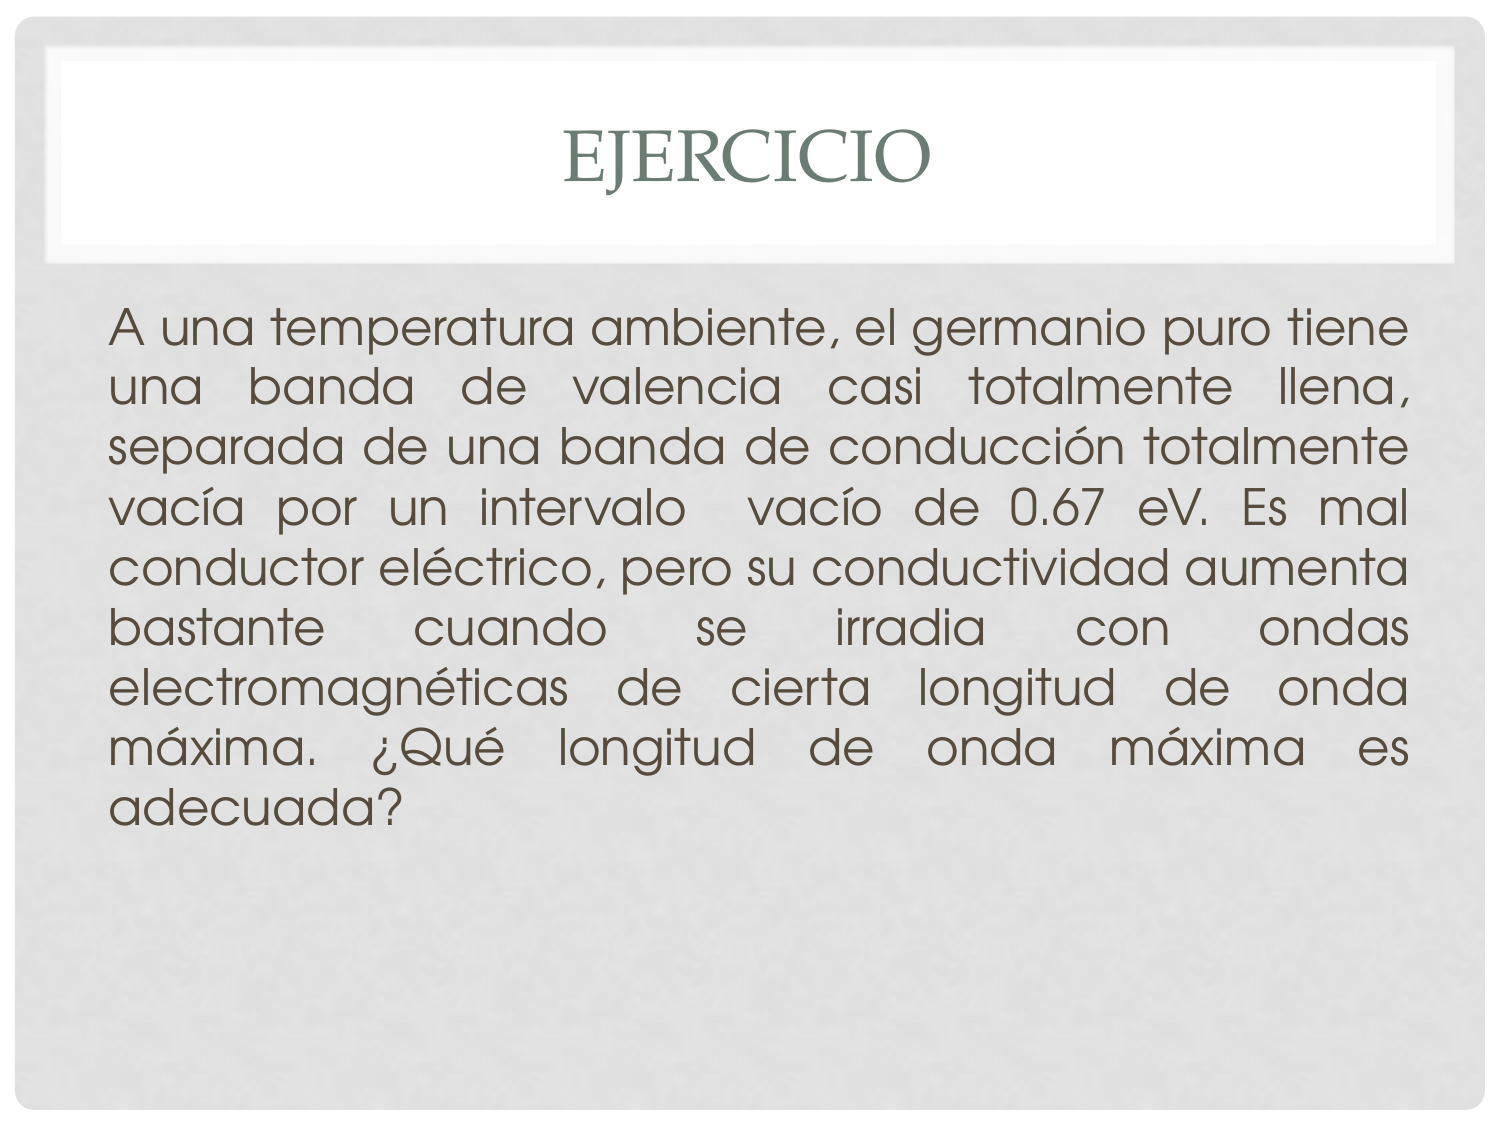

# Ejercicio
A una temperatura ambiente, el germanio puro tiene una banda de valencia casi totalmente llena, separada de una banda de conducción totalmente vacía por un intervalo  vacío de 0.67 eV. Es mal conductor eléctrico, pero su conductividad aumenta bastante cuando se irradia con ondas electromagnéticas de cierta longitud de onda máxima. ¿Qué longitud de onda máxima es adecuada?